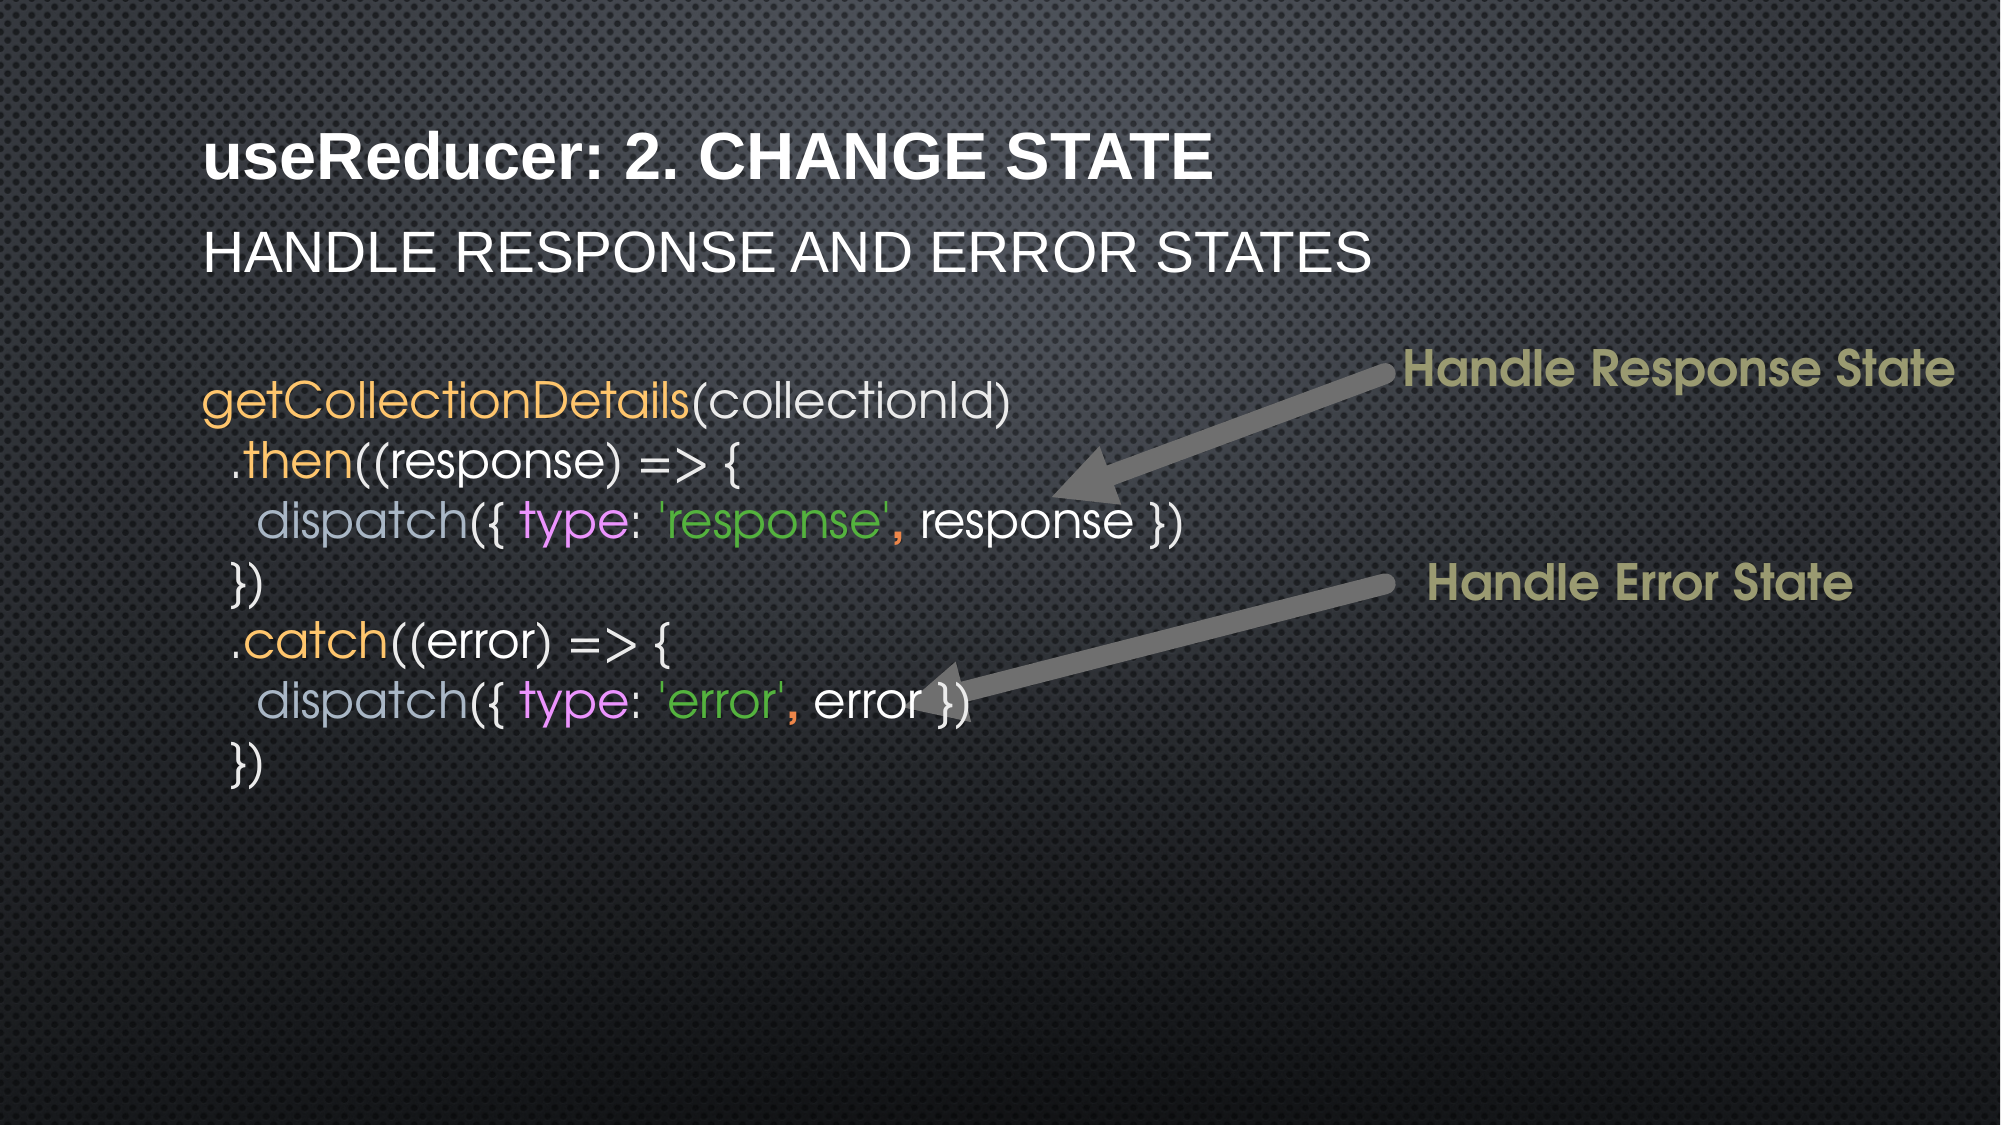

# useReducer: 2. Change State
Handle response and error states
Handle Response State
getCollectionDetails(collectionId)
  .then((response) => {
    dispatch({ type: 'response', response })
  })
  .catch((error) => {
    dispatch({ type: 'error', error })
  })
Handle Error State